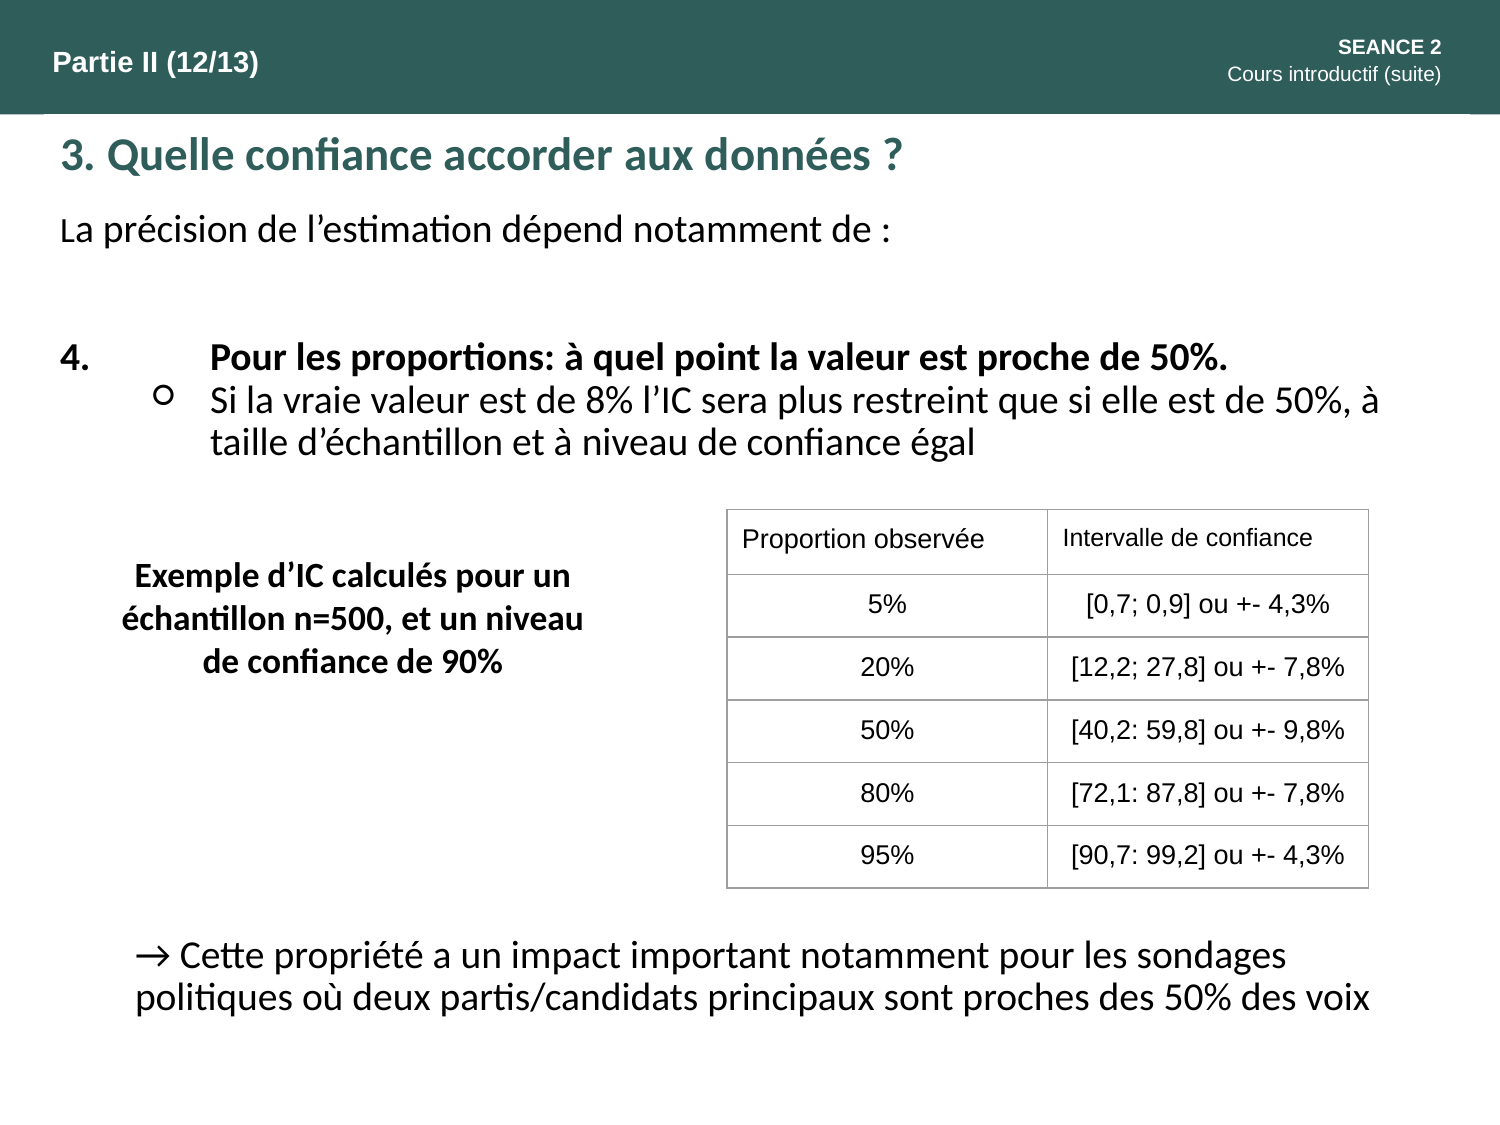

SEANCE 2
Cours introductif (suite)
Partie II (12/13)
3. Quelle confiance accorder aux données ?

La précision de l’estimation dépend notamment de :

4.	Pour les proportions: à quel point la valeur est proche de 50%.
Si la vraie valeur est de 8% l’IC sera plus restreint que si elle est de 50%, à taille d’échantillon et à niveau de confiance égal

→ Cette propriété a un impact important notamment pour les sondages politiques où deux partis/candidats principaux sont proches des 50% des voix

| Proportion observée | Intervalle de confiance |
| --- | --- |
| 5% | [0,7; 0,9] ou +- 4,3% |
| 20% | [12,2; 27,8] ou +- 7,8% |
| 50% | [40,2: 59,8] ou +- 9,8% |
| 80% | [72,1: 87,8] ou +- 7,8% |
| 95% | [90,7: 99,2] ou +- 4,3% |
Exemple d’IC calculés pour un échantillon n=500, et un niveau de confiance de 90%